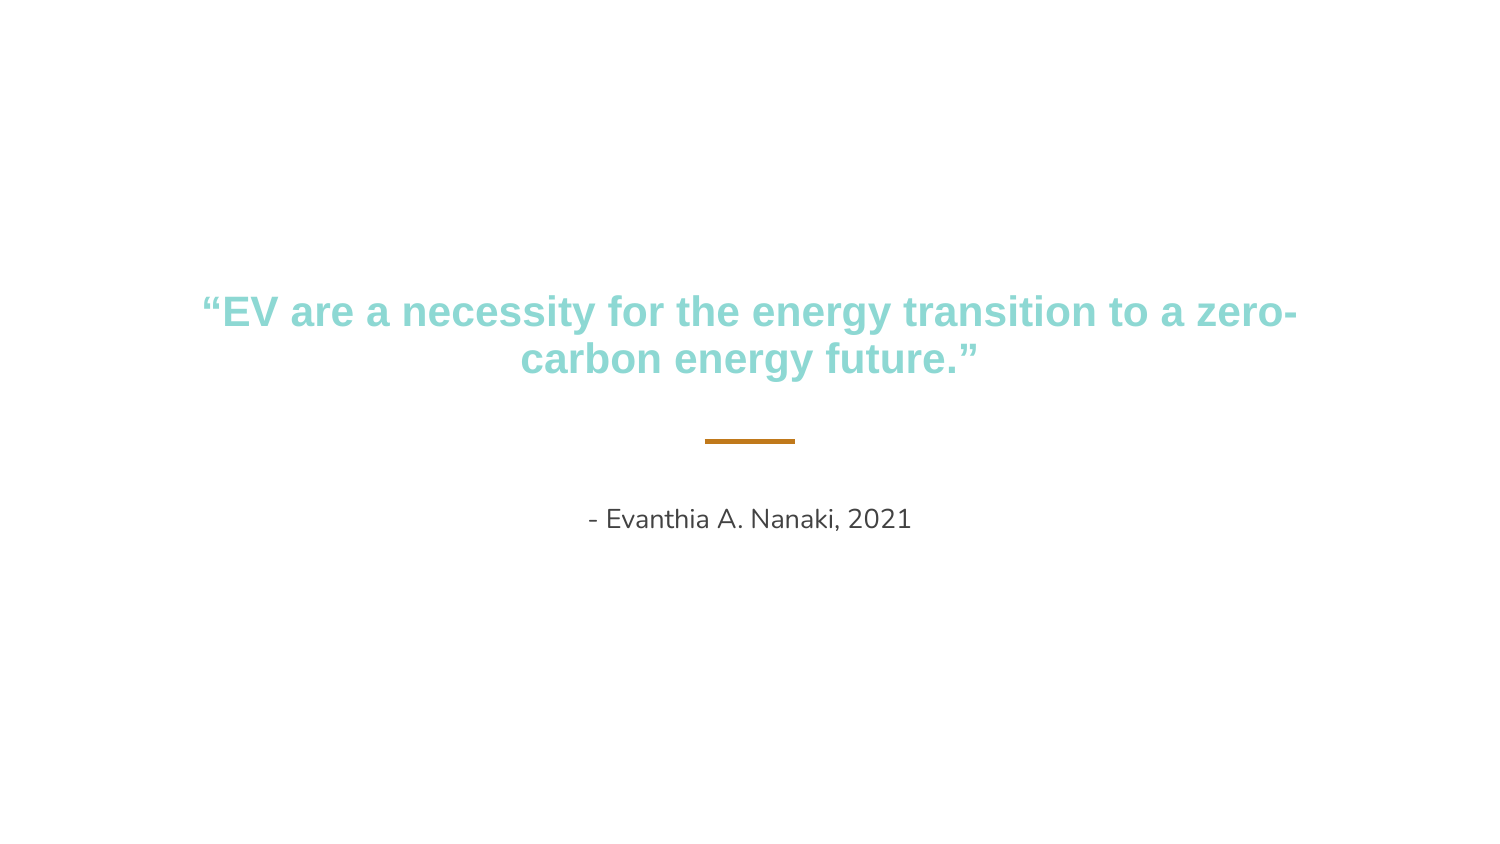

“EV are a necessity for the energy transition to a zero-carbon energy future.”
- Evanthia A. Nanaki, 2021